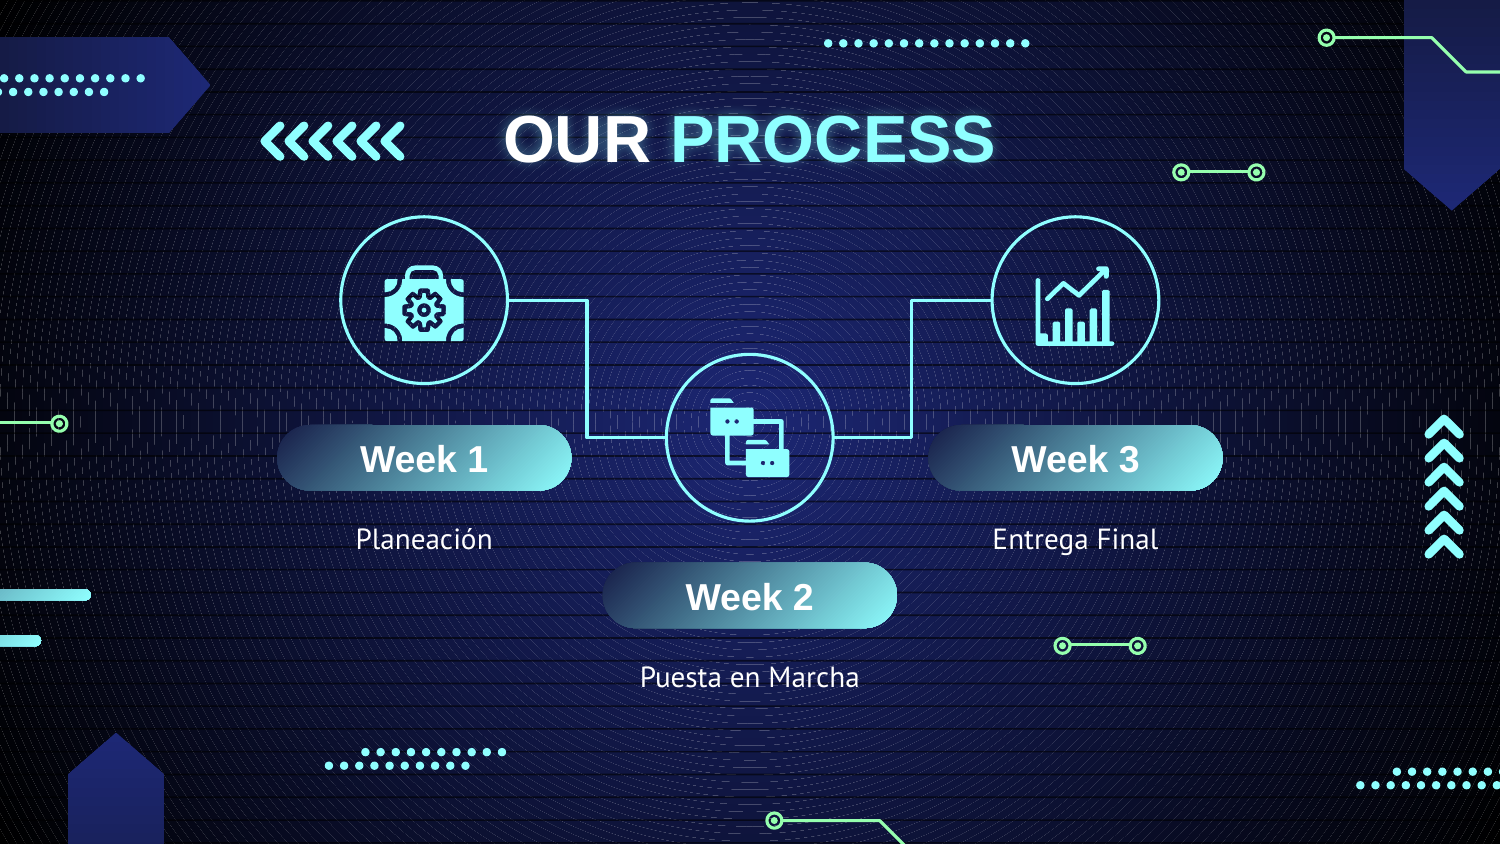

# OUR PROCESS

Week 1
Planeación
Week 3
Entrega Final
Week 2
Puesta en Marcha